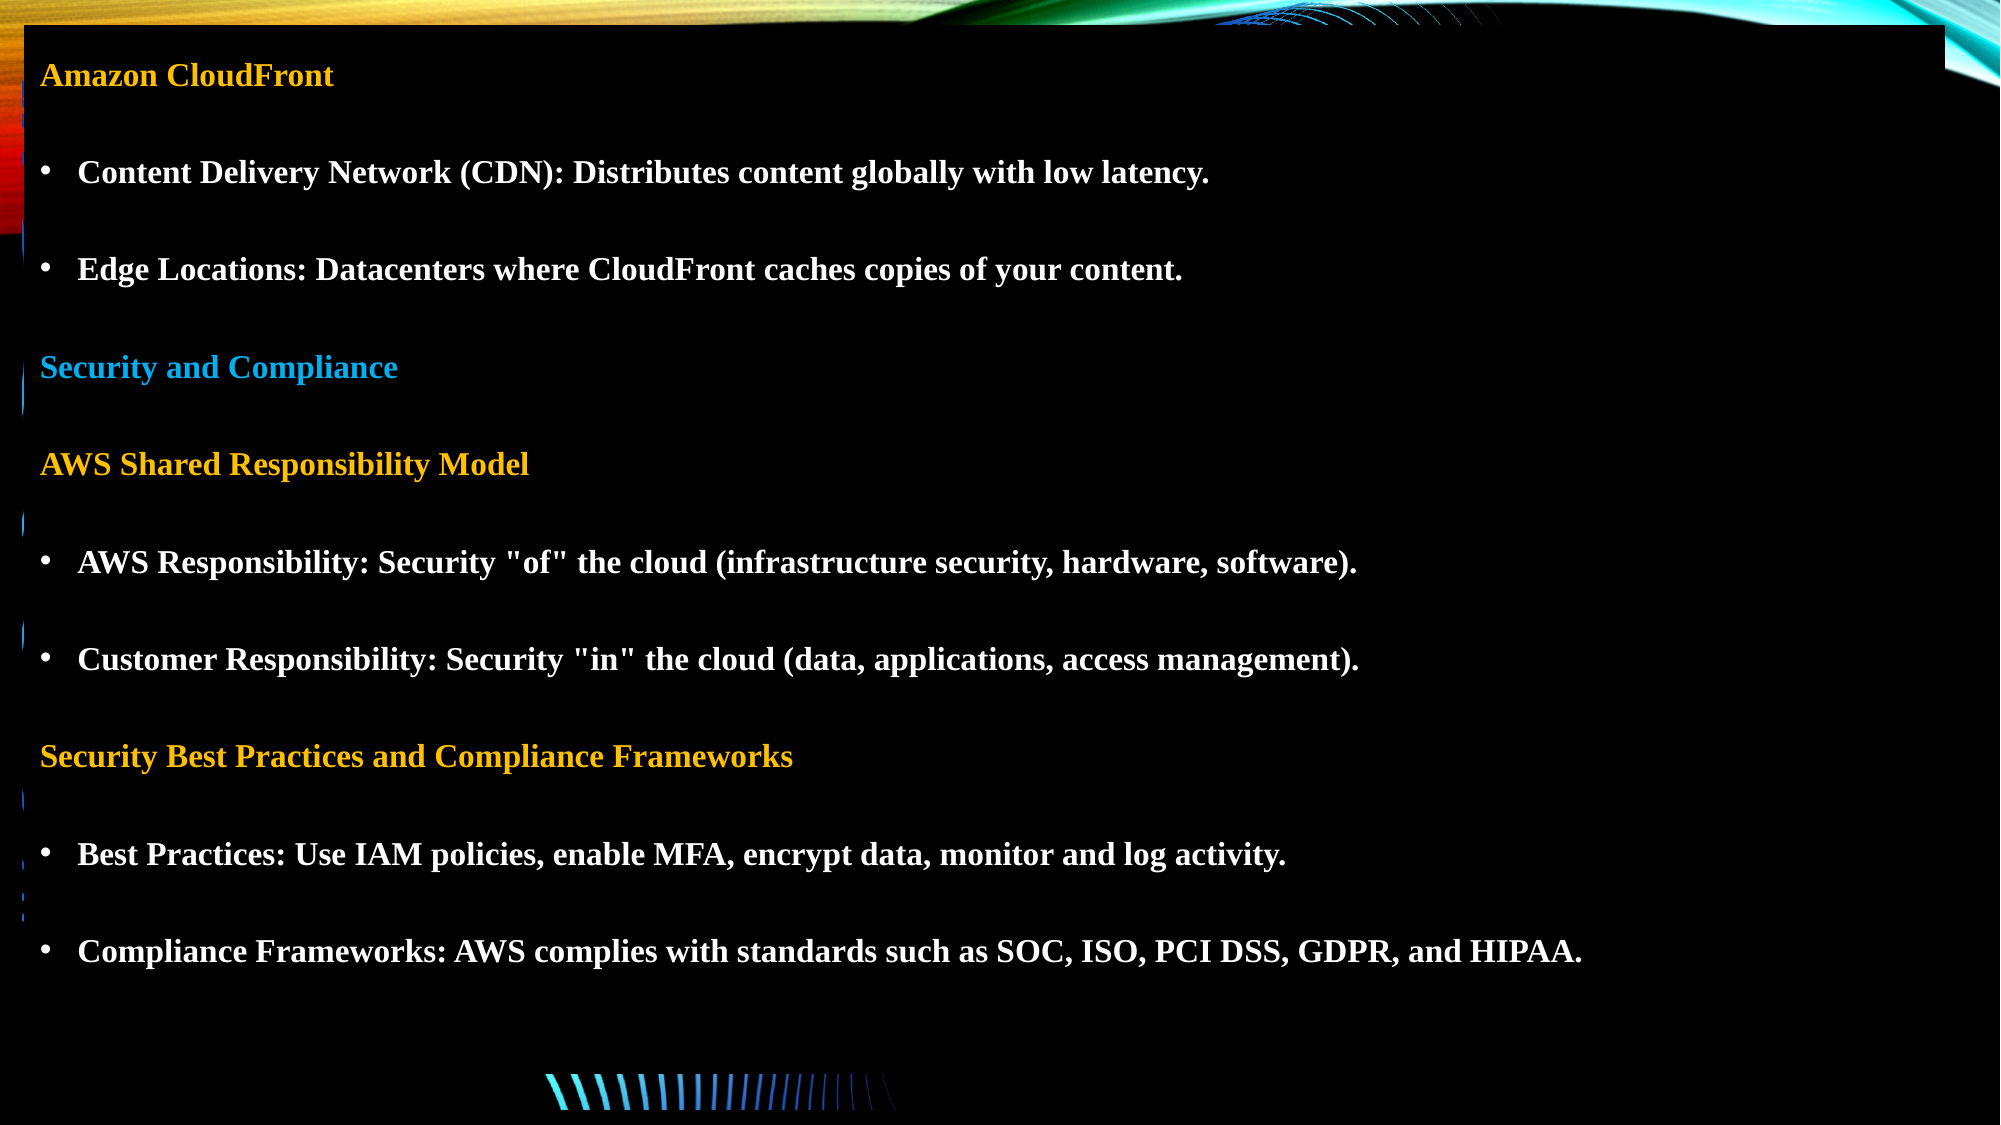

Amazon CloudFront
Content Delivery Network (CDN): Distributes content globally with low latency.
Edge Locations: Datacenters where CloudFront caches copies of your content.
Security and Compliance
AWS Shared Responsibility Model
AWS Responsibility: Security "of" the cloud (infrastructure security, hardware, software).
Customer Responsibility: Security "in" the cloud (data, applications, access management).
Security Best Practices and Compliance Frameworks
Best Practices: Use IAM policies, enable MFA, encrypt data, monitor and log activity.
Compliance Frameworks: AWS complies with standards such as SOC, ISO, PCI DSS, GDPR, and HIPAA.